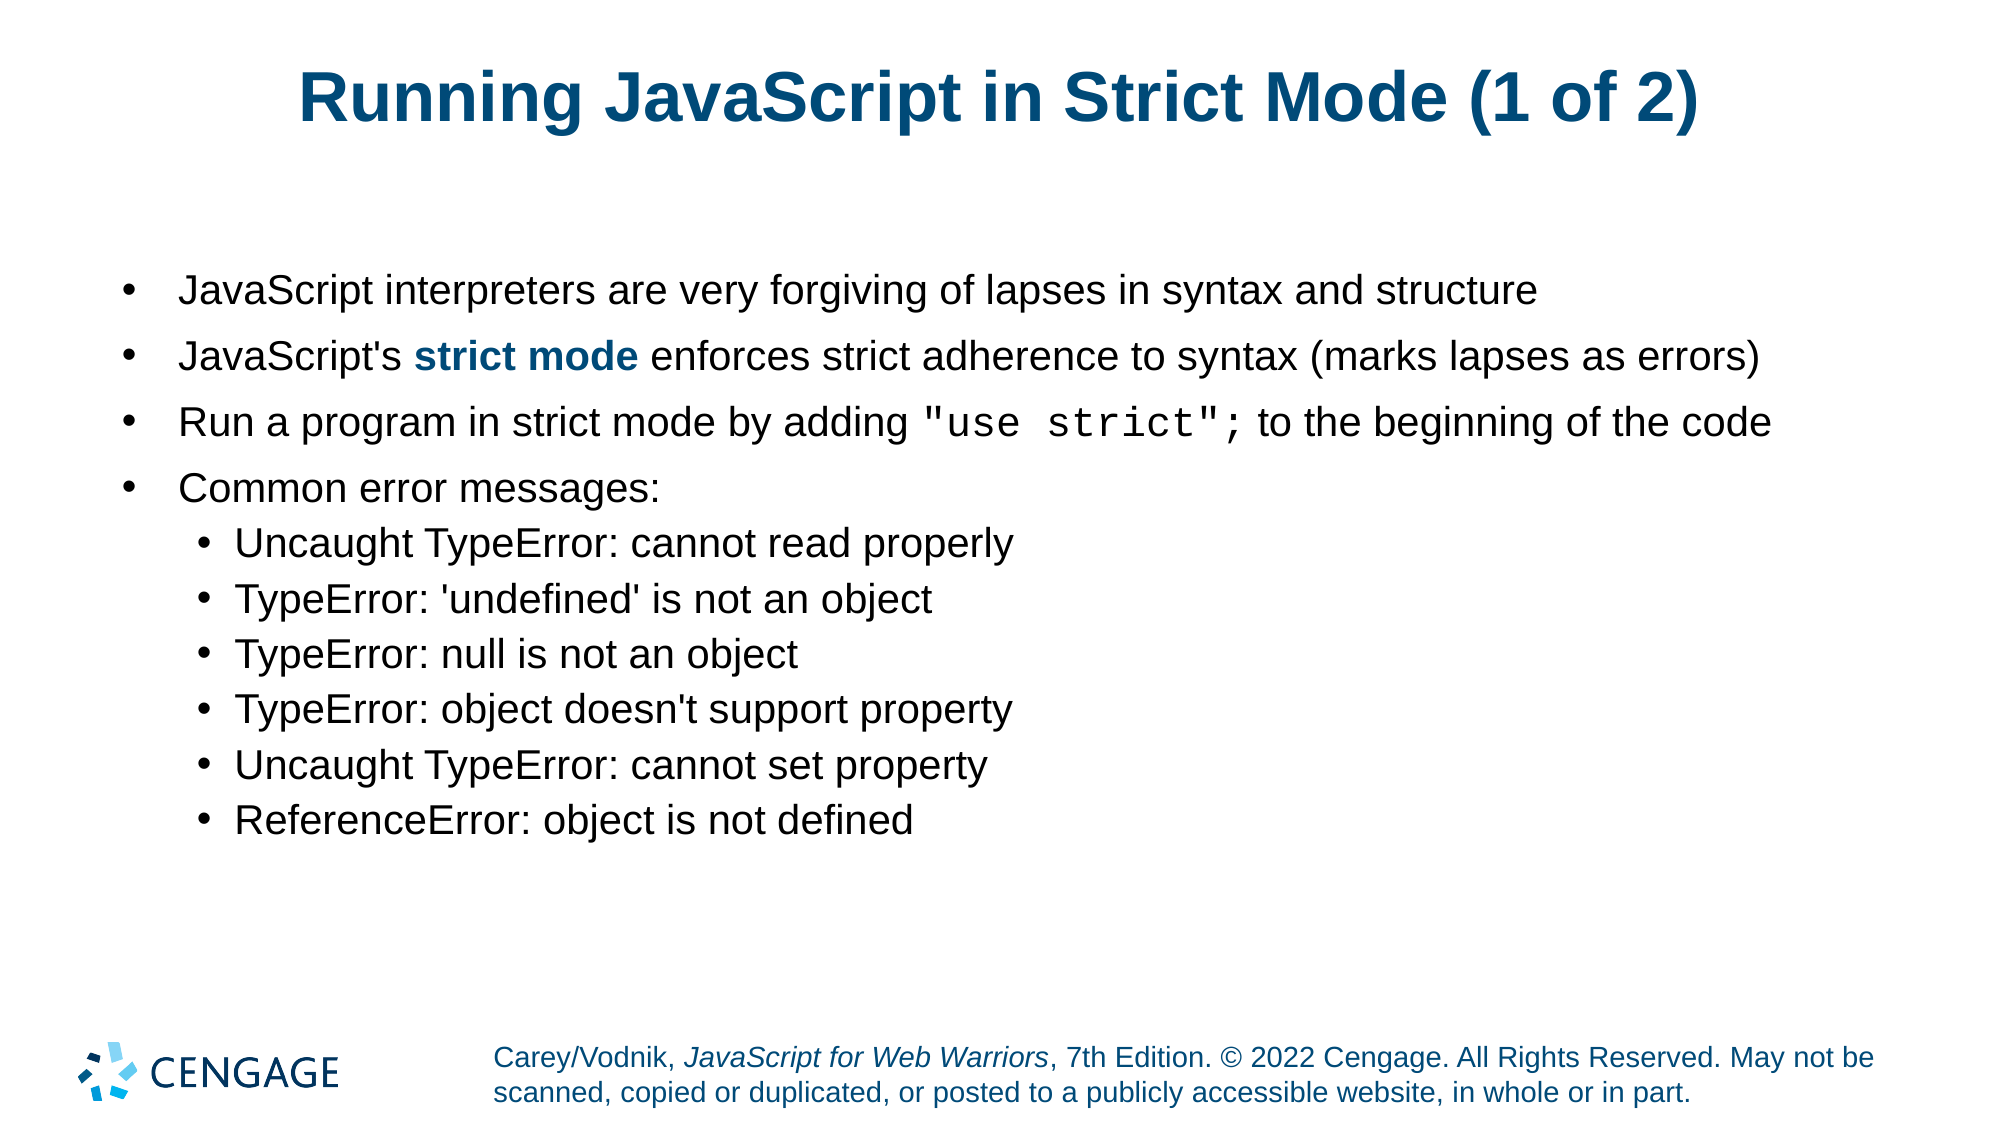

# Running JavaScript in Strict Mode (1 of 2)
JavaScript interpreters are very forgiving of lapses in syntax and structure
JavaScript's strict mode enforces strict adherence to syntax (marks lapses as errors)
Run a program in strict mode by adding "use strict"; to the beginning of the code
Common error messages:
Uncaught TypeError: cannot read properly
TypeError: 'undefined' is not an object
TypeError: null is not an object
TypeError: object doesn't support property
Uncaught TypeError: cannot set property
ReferenceError: object is not defined